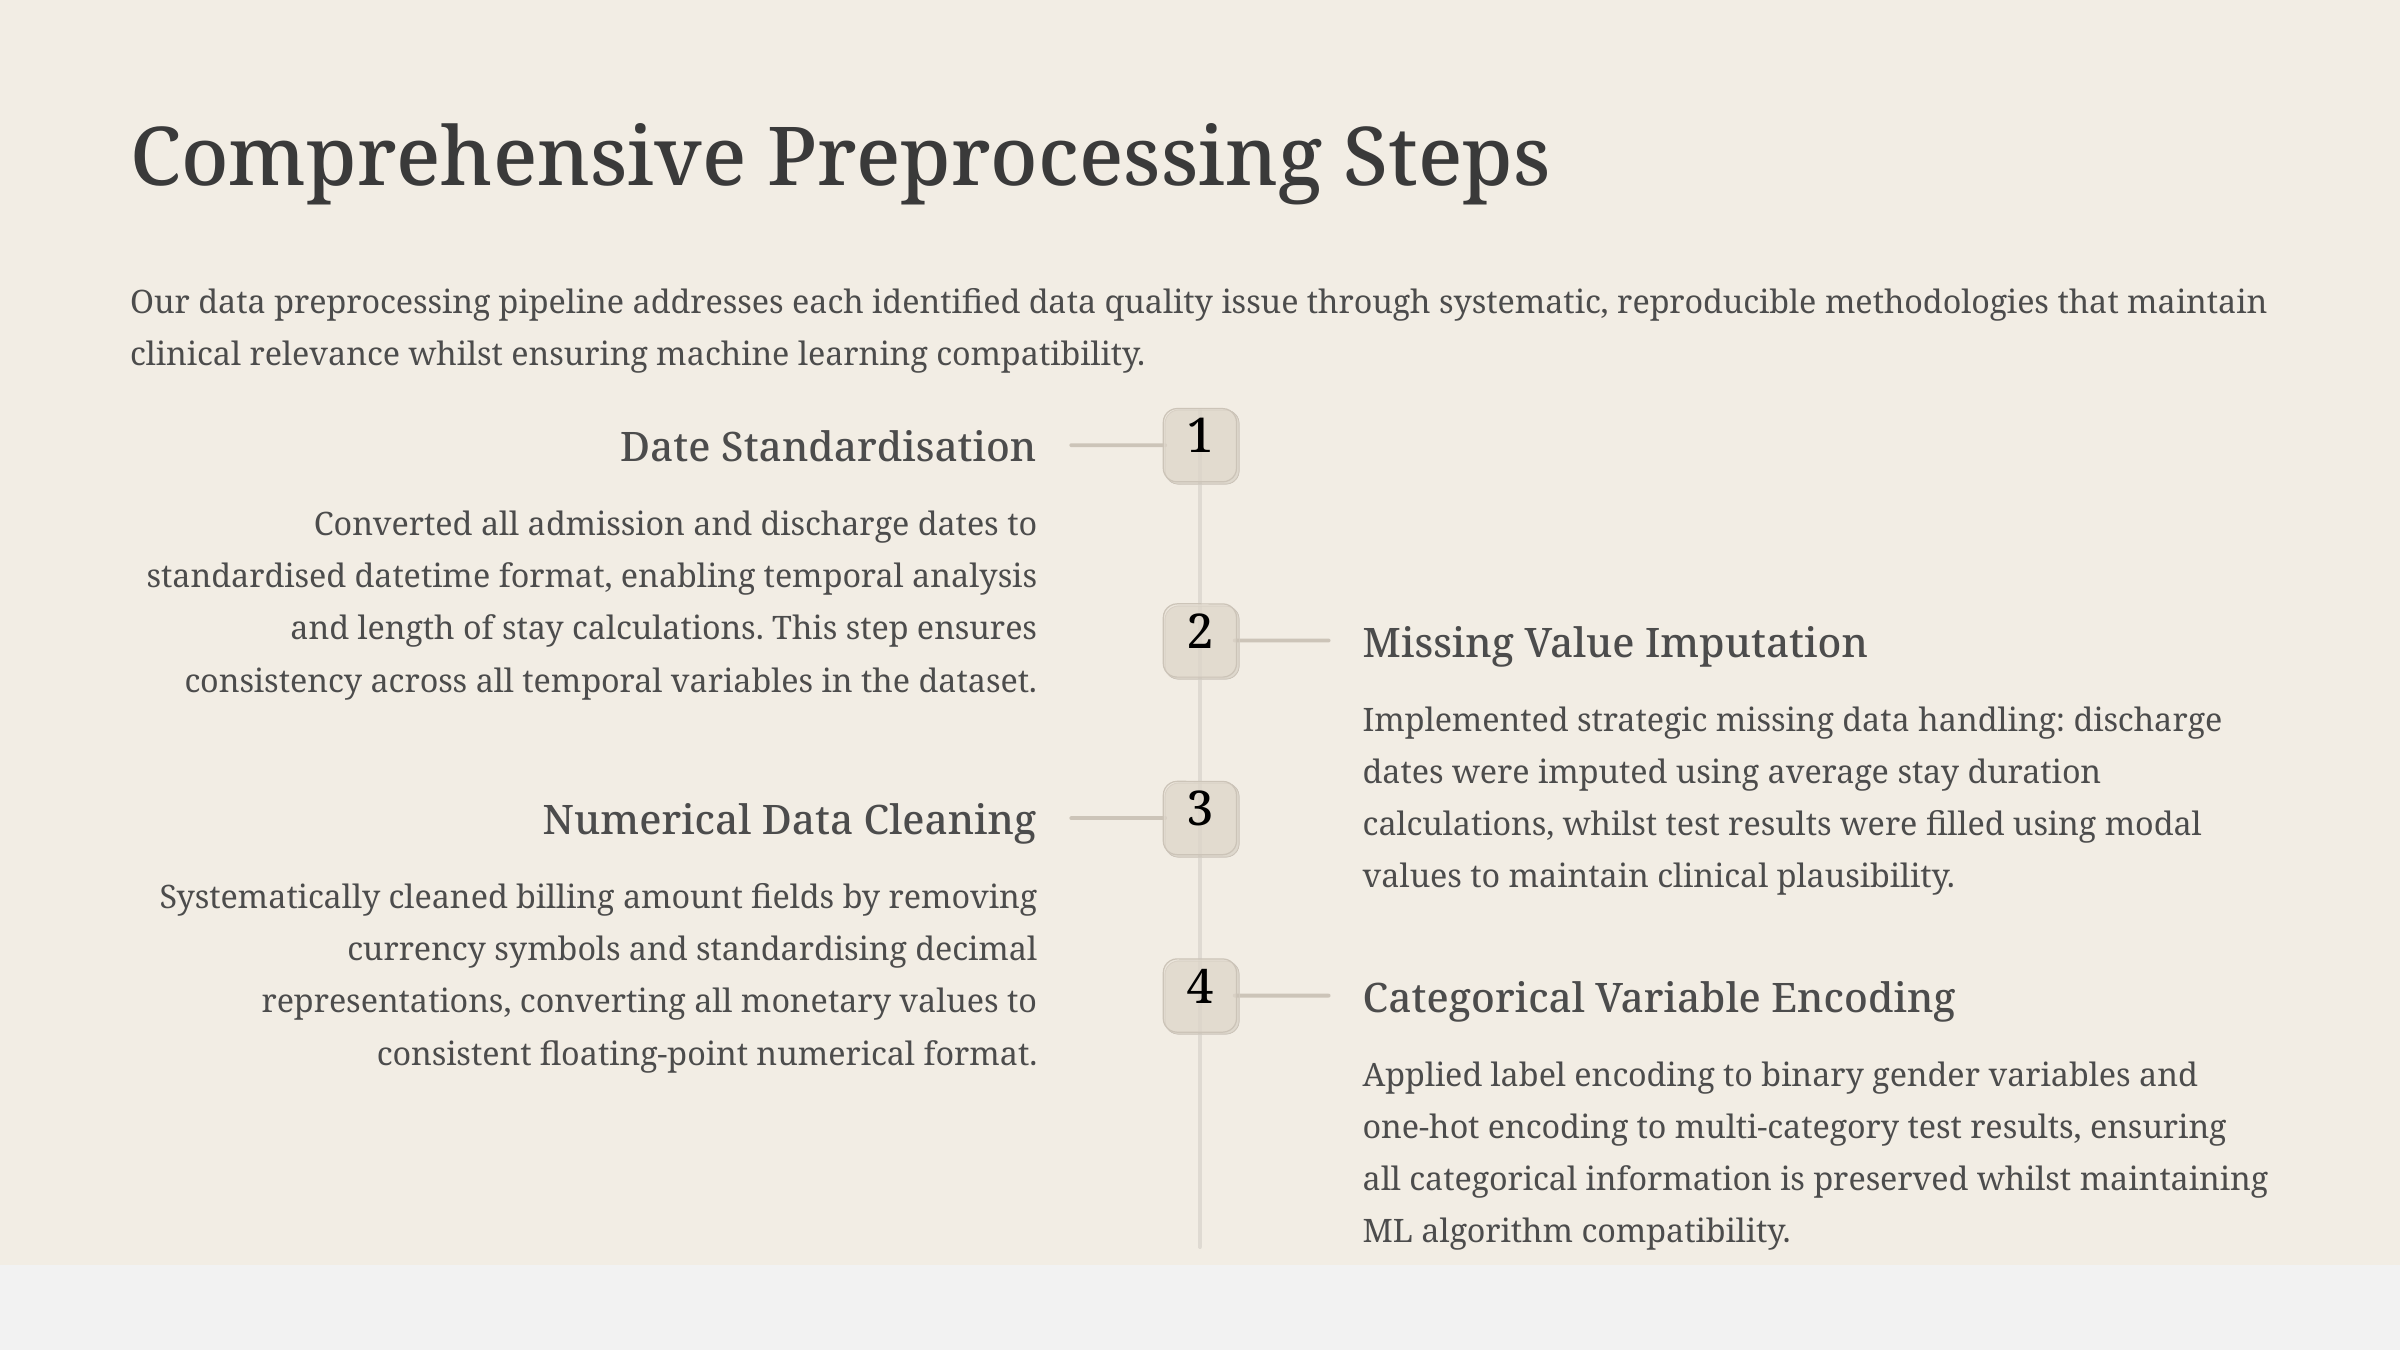

Comprehensive Preprocessing Steps
Our data preprocessing pipeline addresses each identified data quality issue through systematic, reproducible methodologies that maintain clinical relevance whilst ensuring machine learning compatibility.

1
Date Standardisation

Converted all admission and discharge dates to standardised datetime format, enabling temporal analysis and length of stay calculations. This step ensures consistency across all temporal variables in the dataset.

2
Missing Value Imputation

Implemented strategic missing data handling: discharge dates were imputed using average stay duration calculations, whilst test results were filled using modal values to maintain clinical plausibility.

3
Numerical Data Cleaning

Systematically cleaned billing amount fields by removing currency symbols and standardising decimal representations, converting all monetary values to consistent floating-point numerical format.

4
Categorical Variable Encoding

Applied label encoding to binary gender variables and one-hot encoding to multi-category test results, ensuring all categorical information is preserved whilst maintaining ML algorithm compatibility.